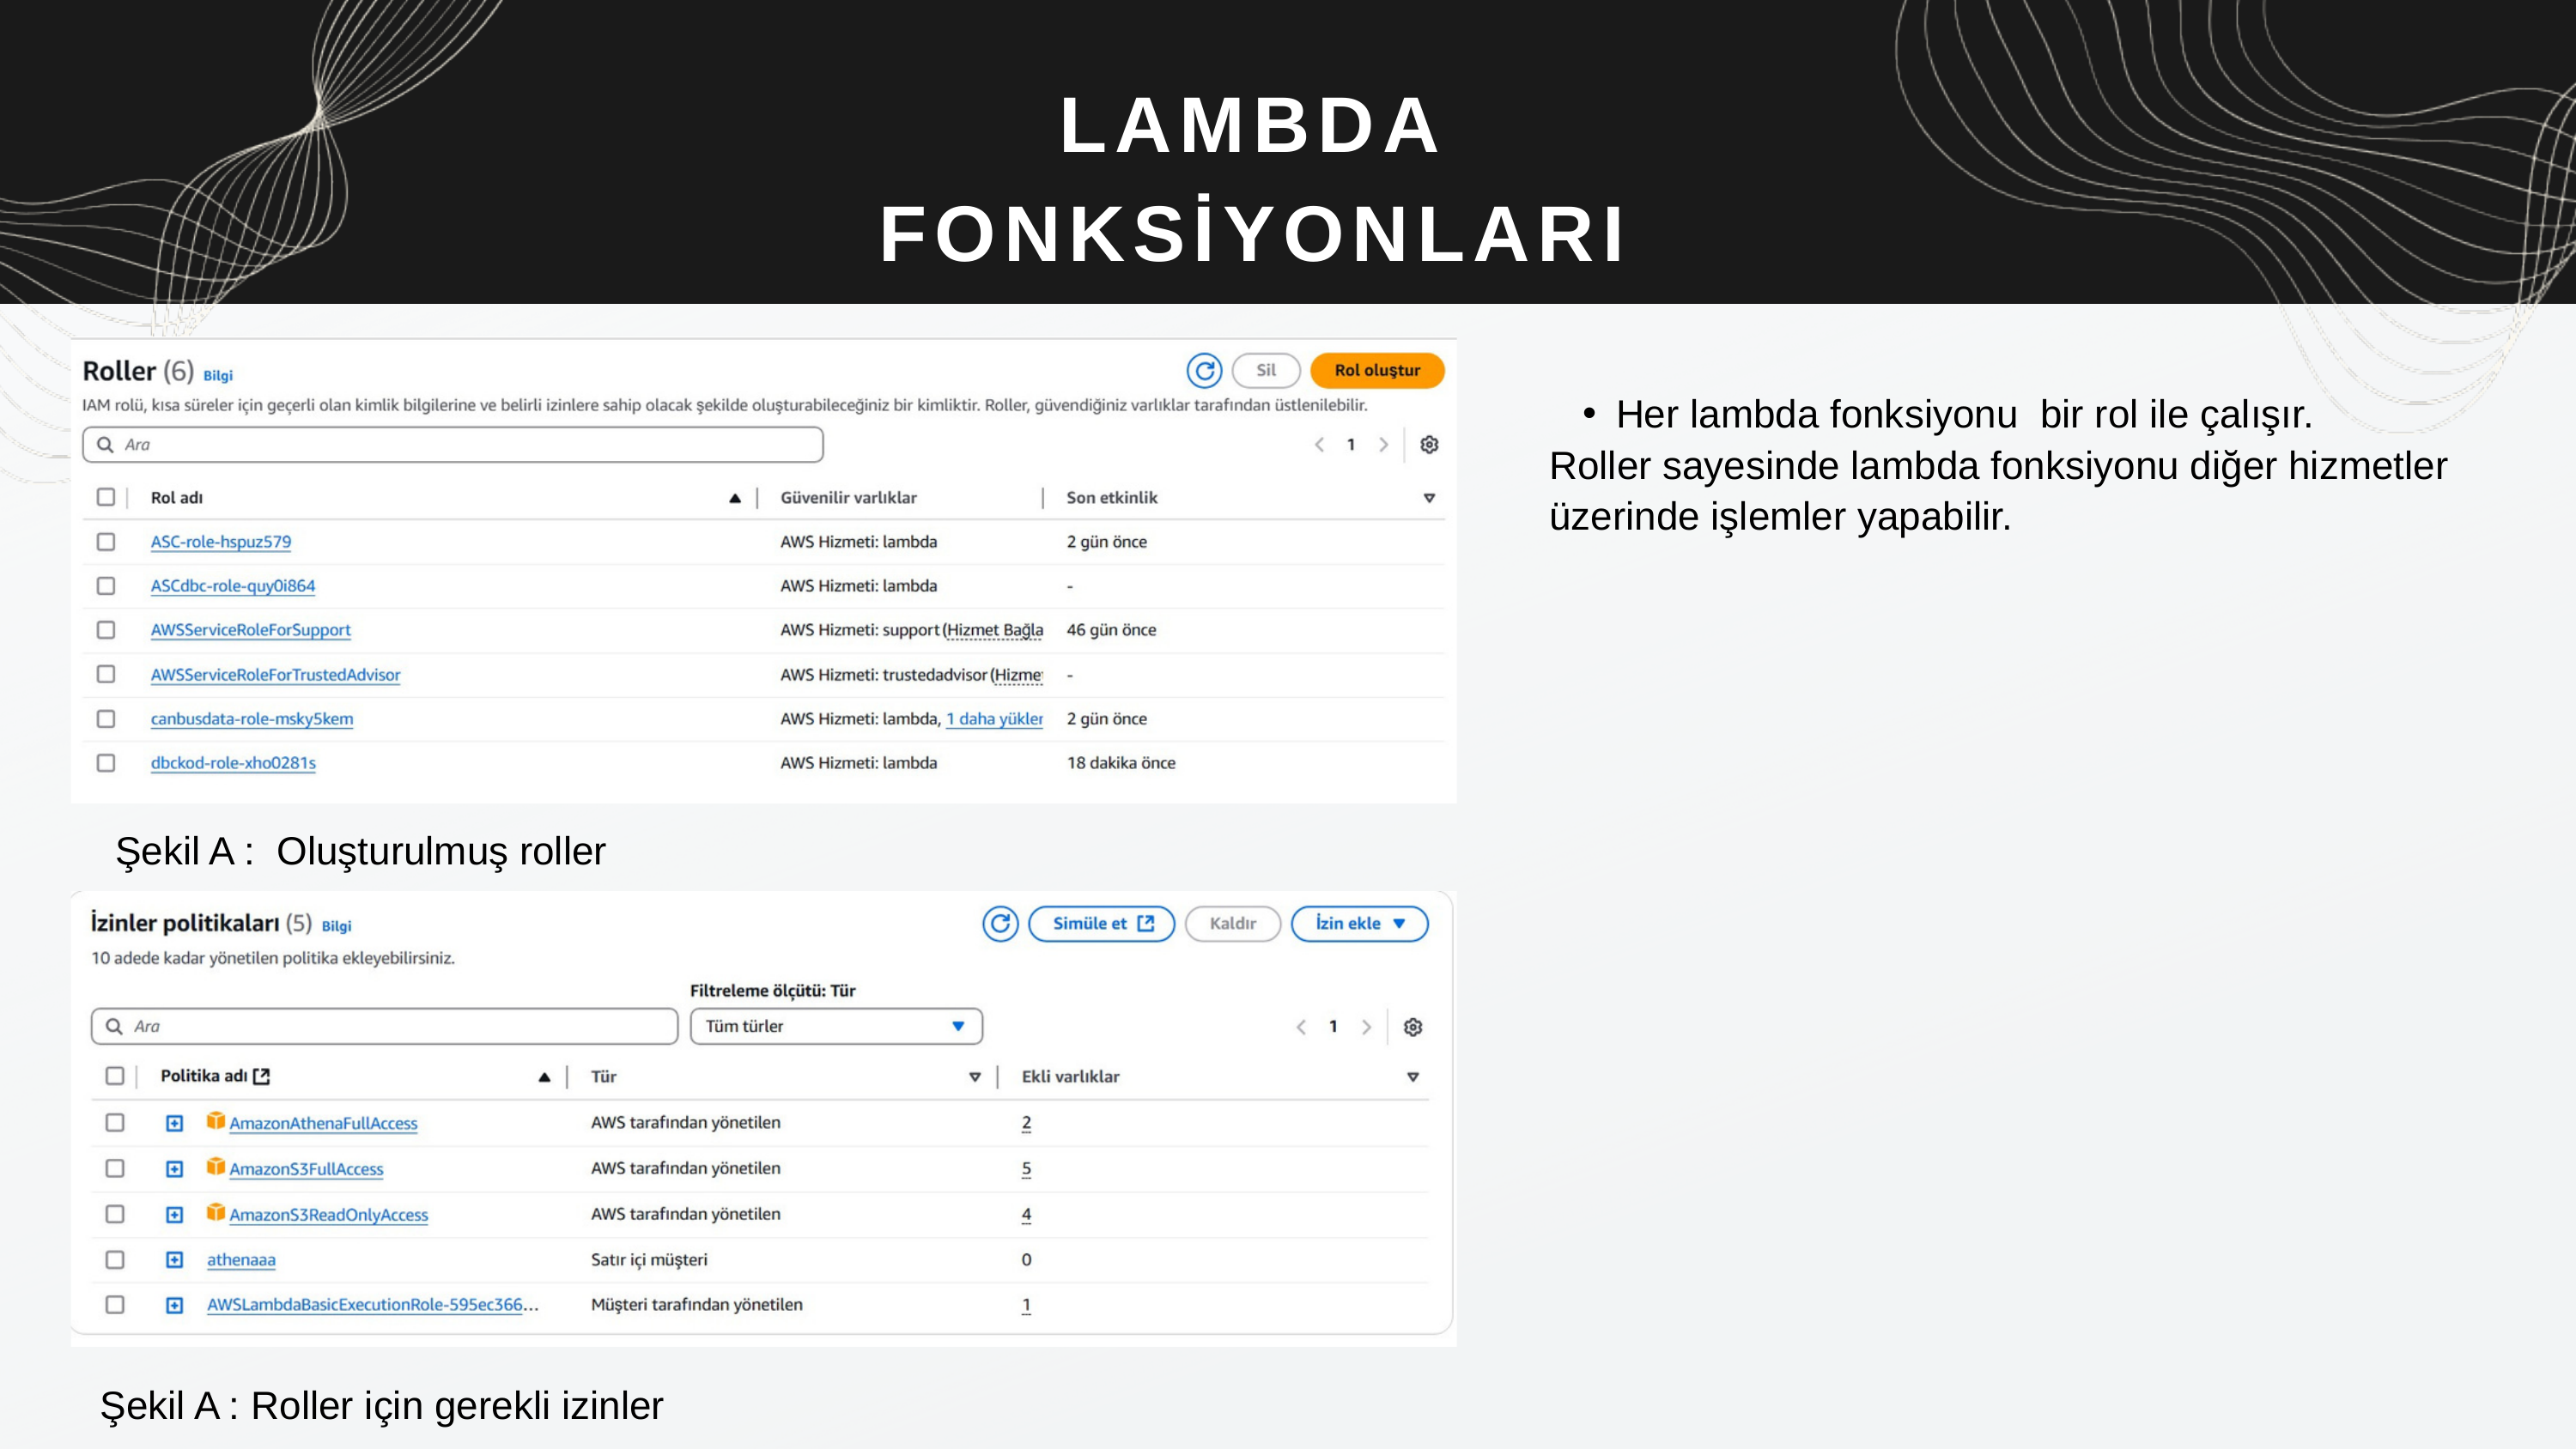

LAMBDA FONKSİYONLARI

Her lambda fonksiyonu  bir rol ile çalışır.
Roller sayesinde lambda fonksiyonu diğer hizmetler
üzerinde işlemler yapabilir.
Şekil A :  Oluşturulmuş roller

Şekil A : Roller için gerekli izinler